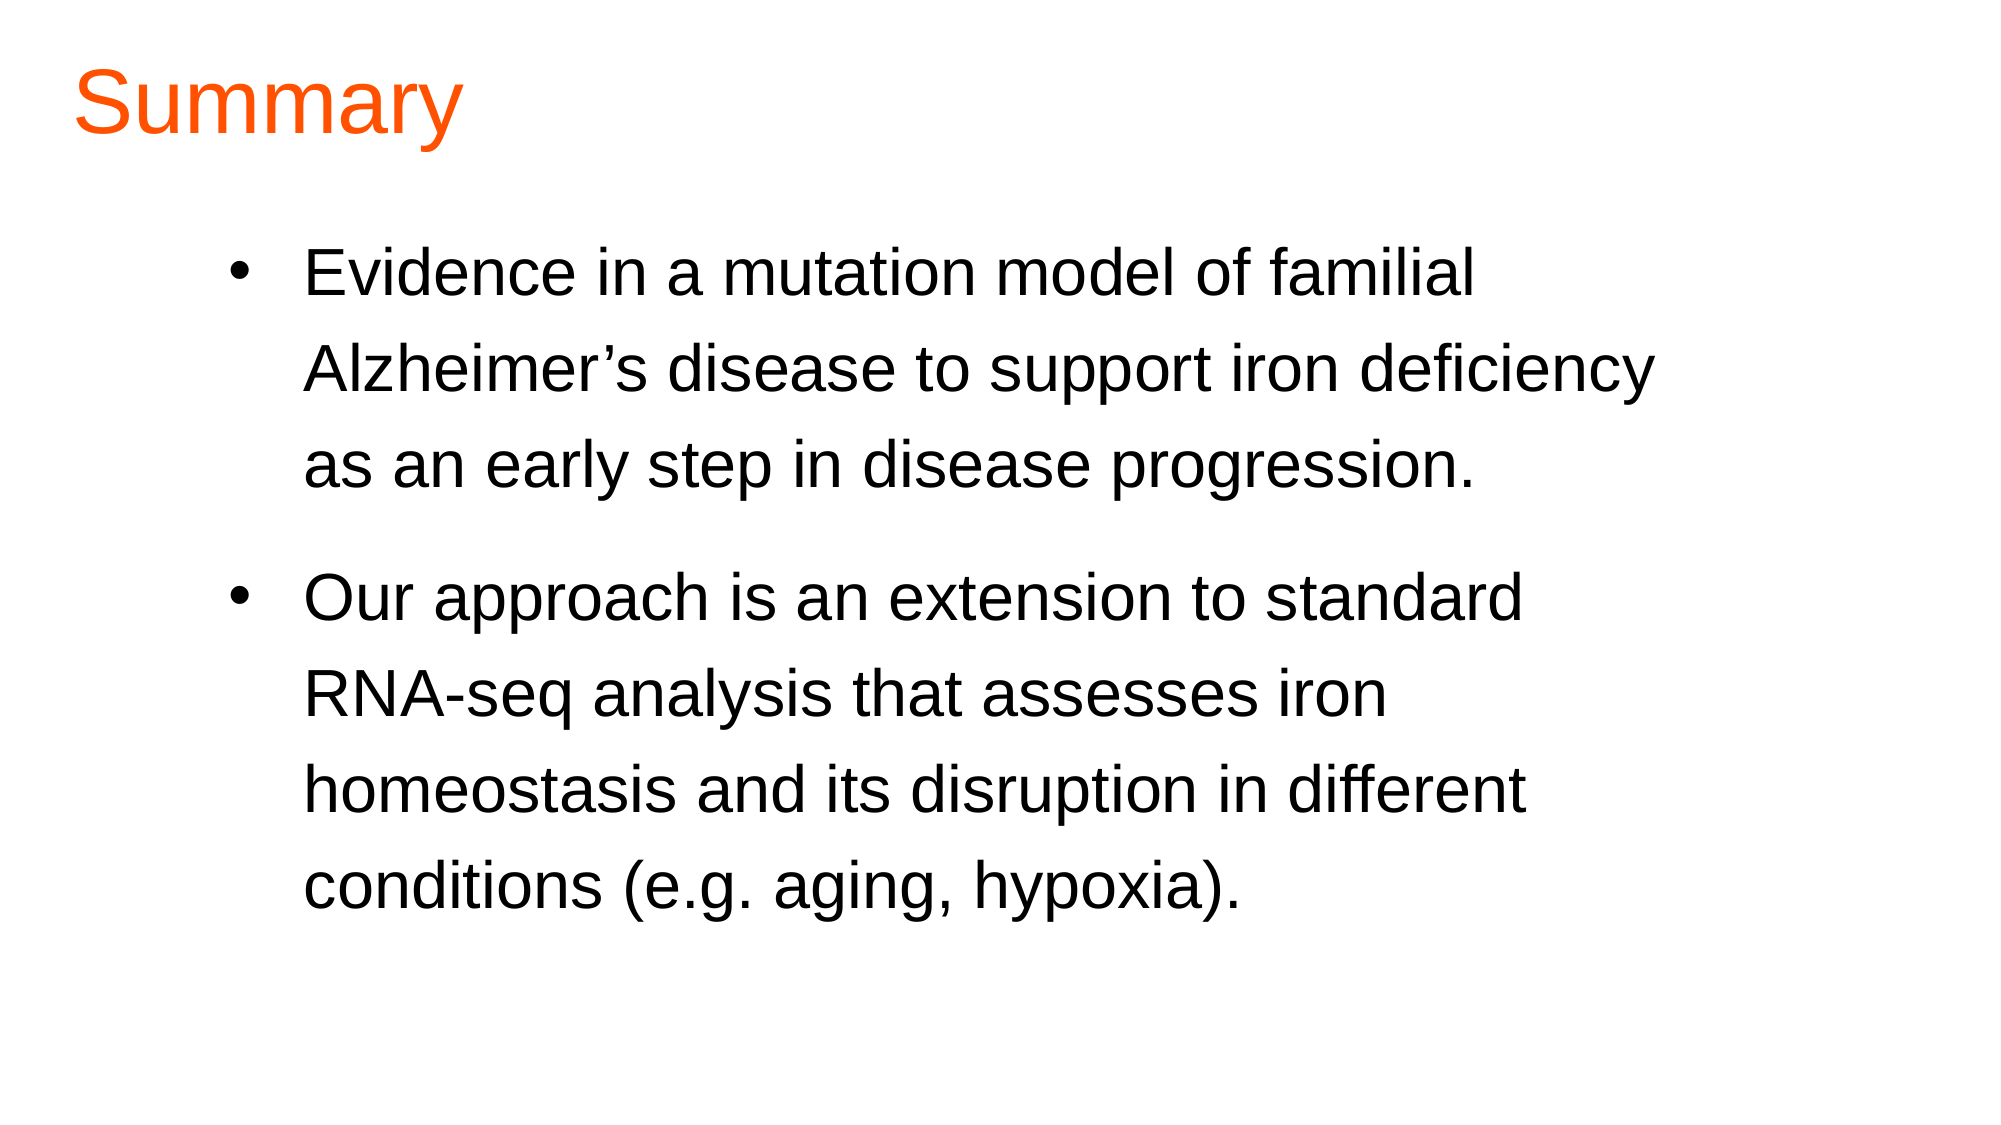

Summary
Evidence in a mutation model of familial Alzheimer’s disease to support iron deficiency as an early step in disease progression.
Our approach is an extension to standard RNA-seq analysis that assesses iron homeostasis and its disruption in different conditions (e.g. aging, hypoxia).
Nhi Hin1,2, Morgan Newman2, Stephen Pederson1, Michael Lardelli2
1. Bioinformatics Hub, School of Biological Sciences, The University of Adelaide
2. Alzheimer’s Disease Genetics Laboratory, School of Biological Sciences, The University of Adelaide
@nhihin  | facebook.com/forgetfulfish